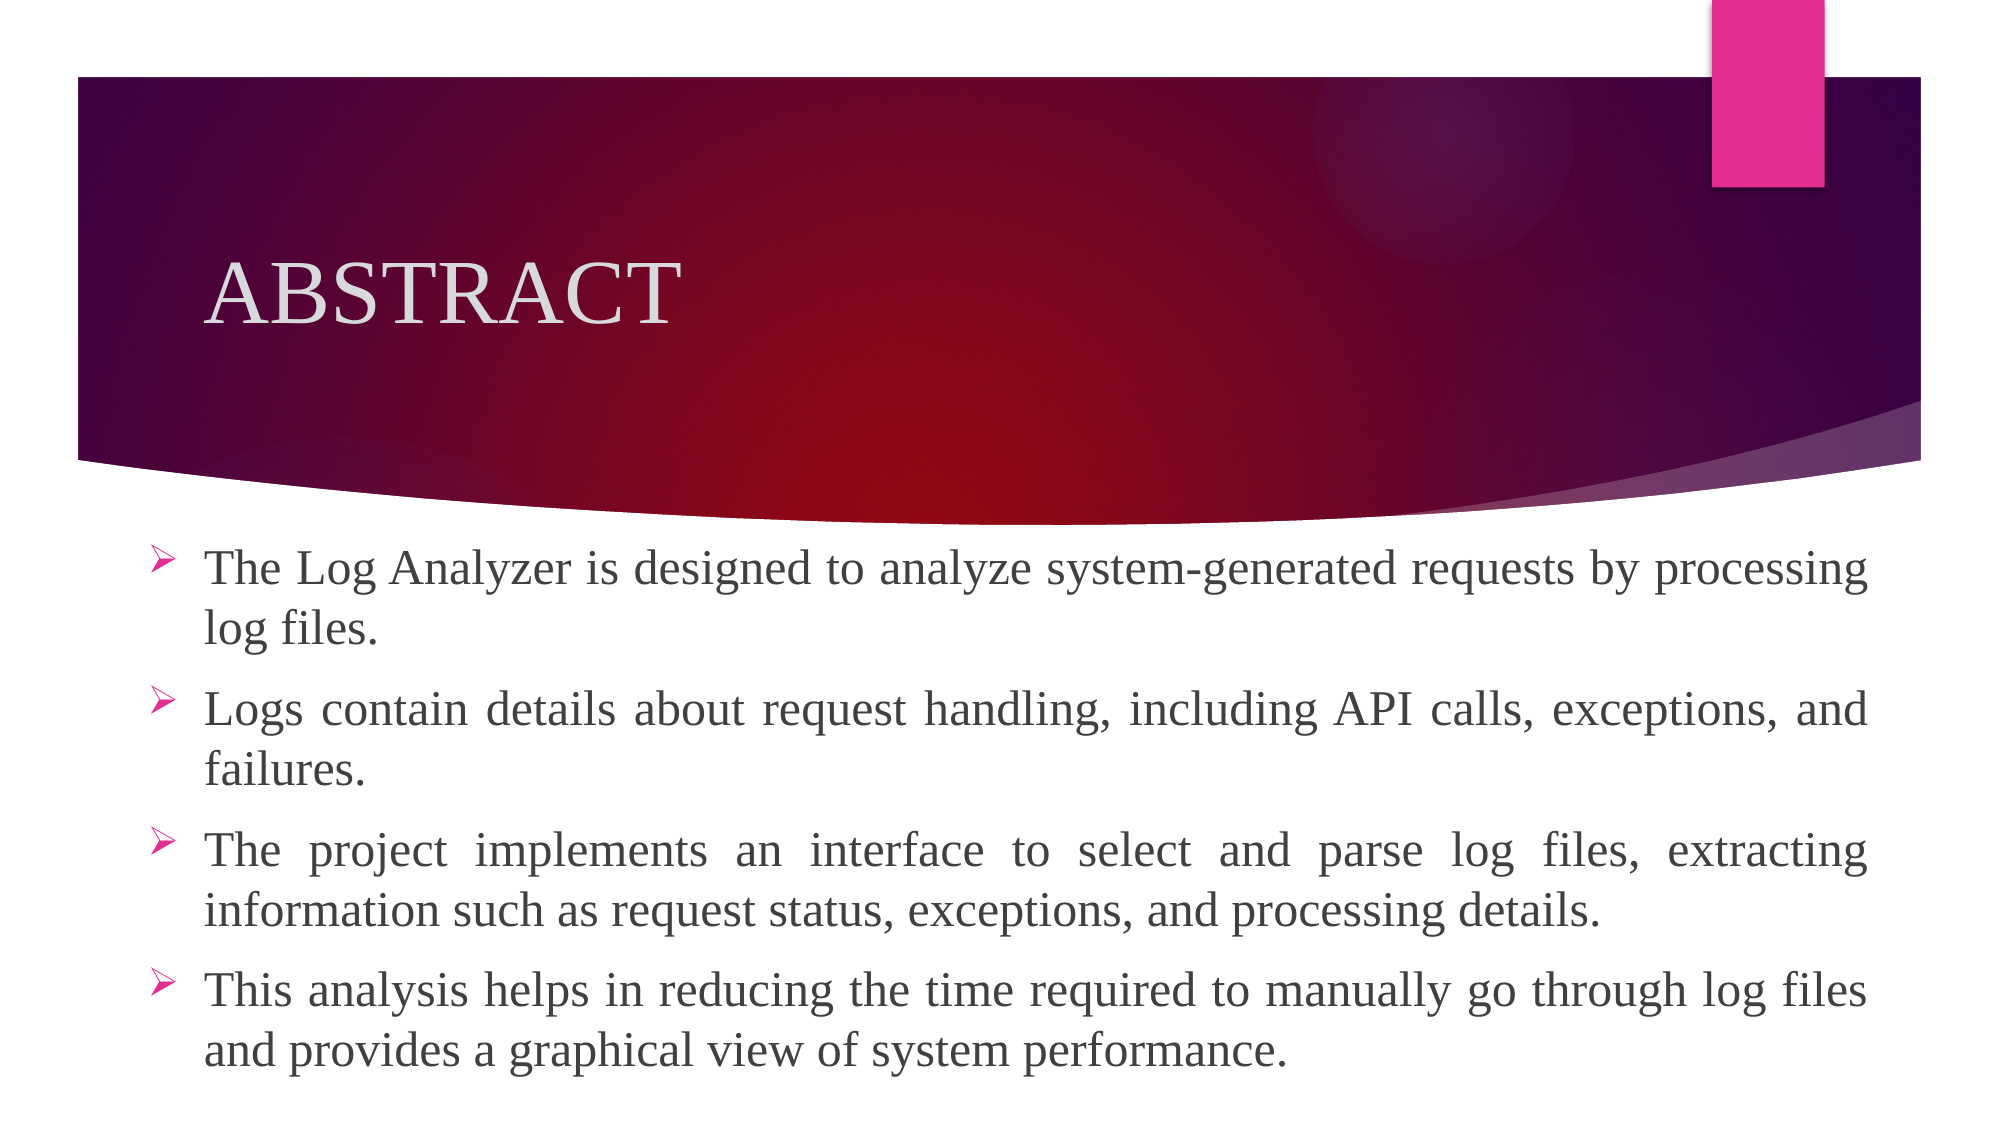

# ABSTRACT
The Log Analyzer is designed to analyze system-generated requests by processing log files.
Logs contain details about request handling, including API calls, exceptions, and failures.
The project implements an interface to select and parse log files, extracting information such as request status, exceptions, and processing details.
This analysis helps in reducing the time required to manually go through log files and provides a graphical view of system performance.